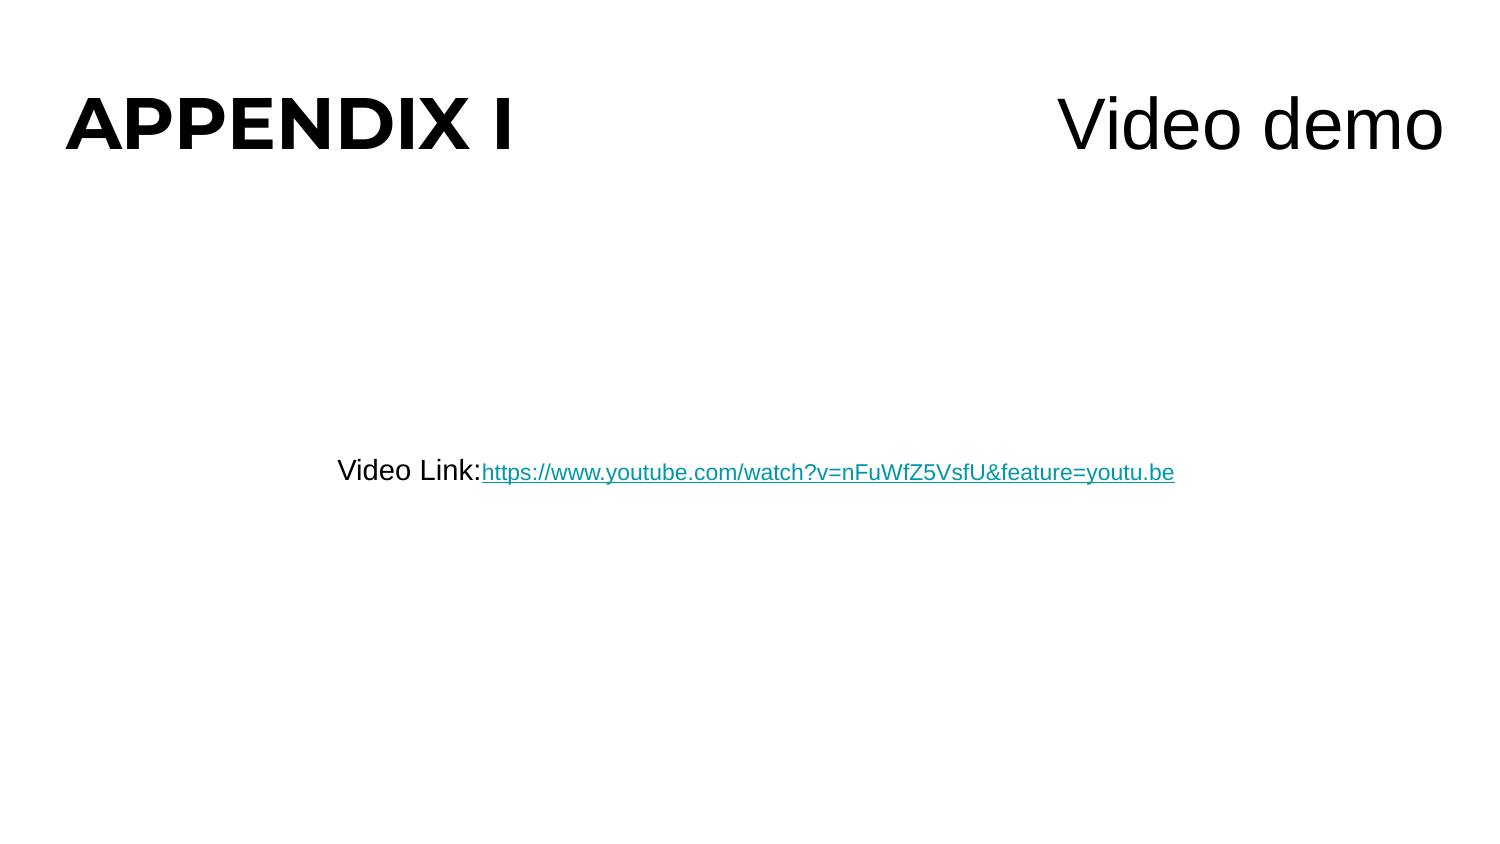

# APPENDIX I
Video demo
Video Link:https://www.youtube.com/watch?v=nFuWfZ5VsfU&feature=youtu.be